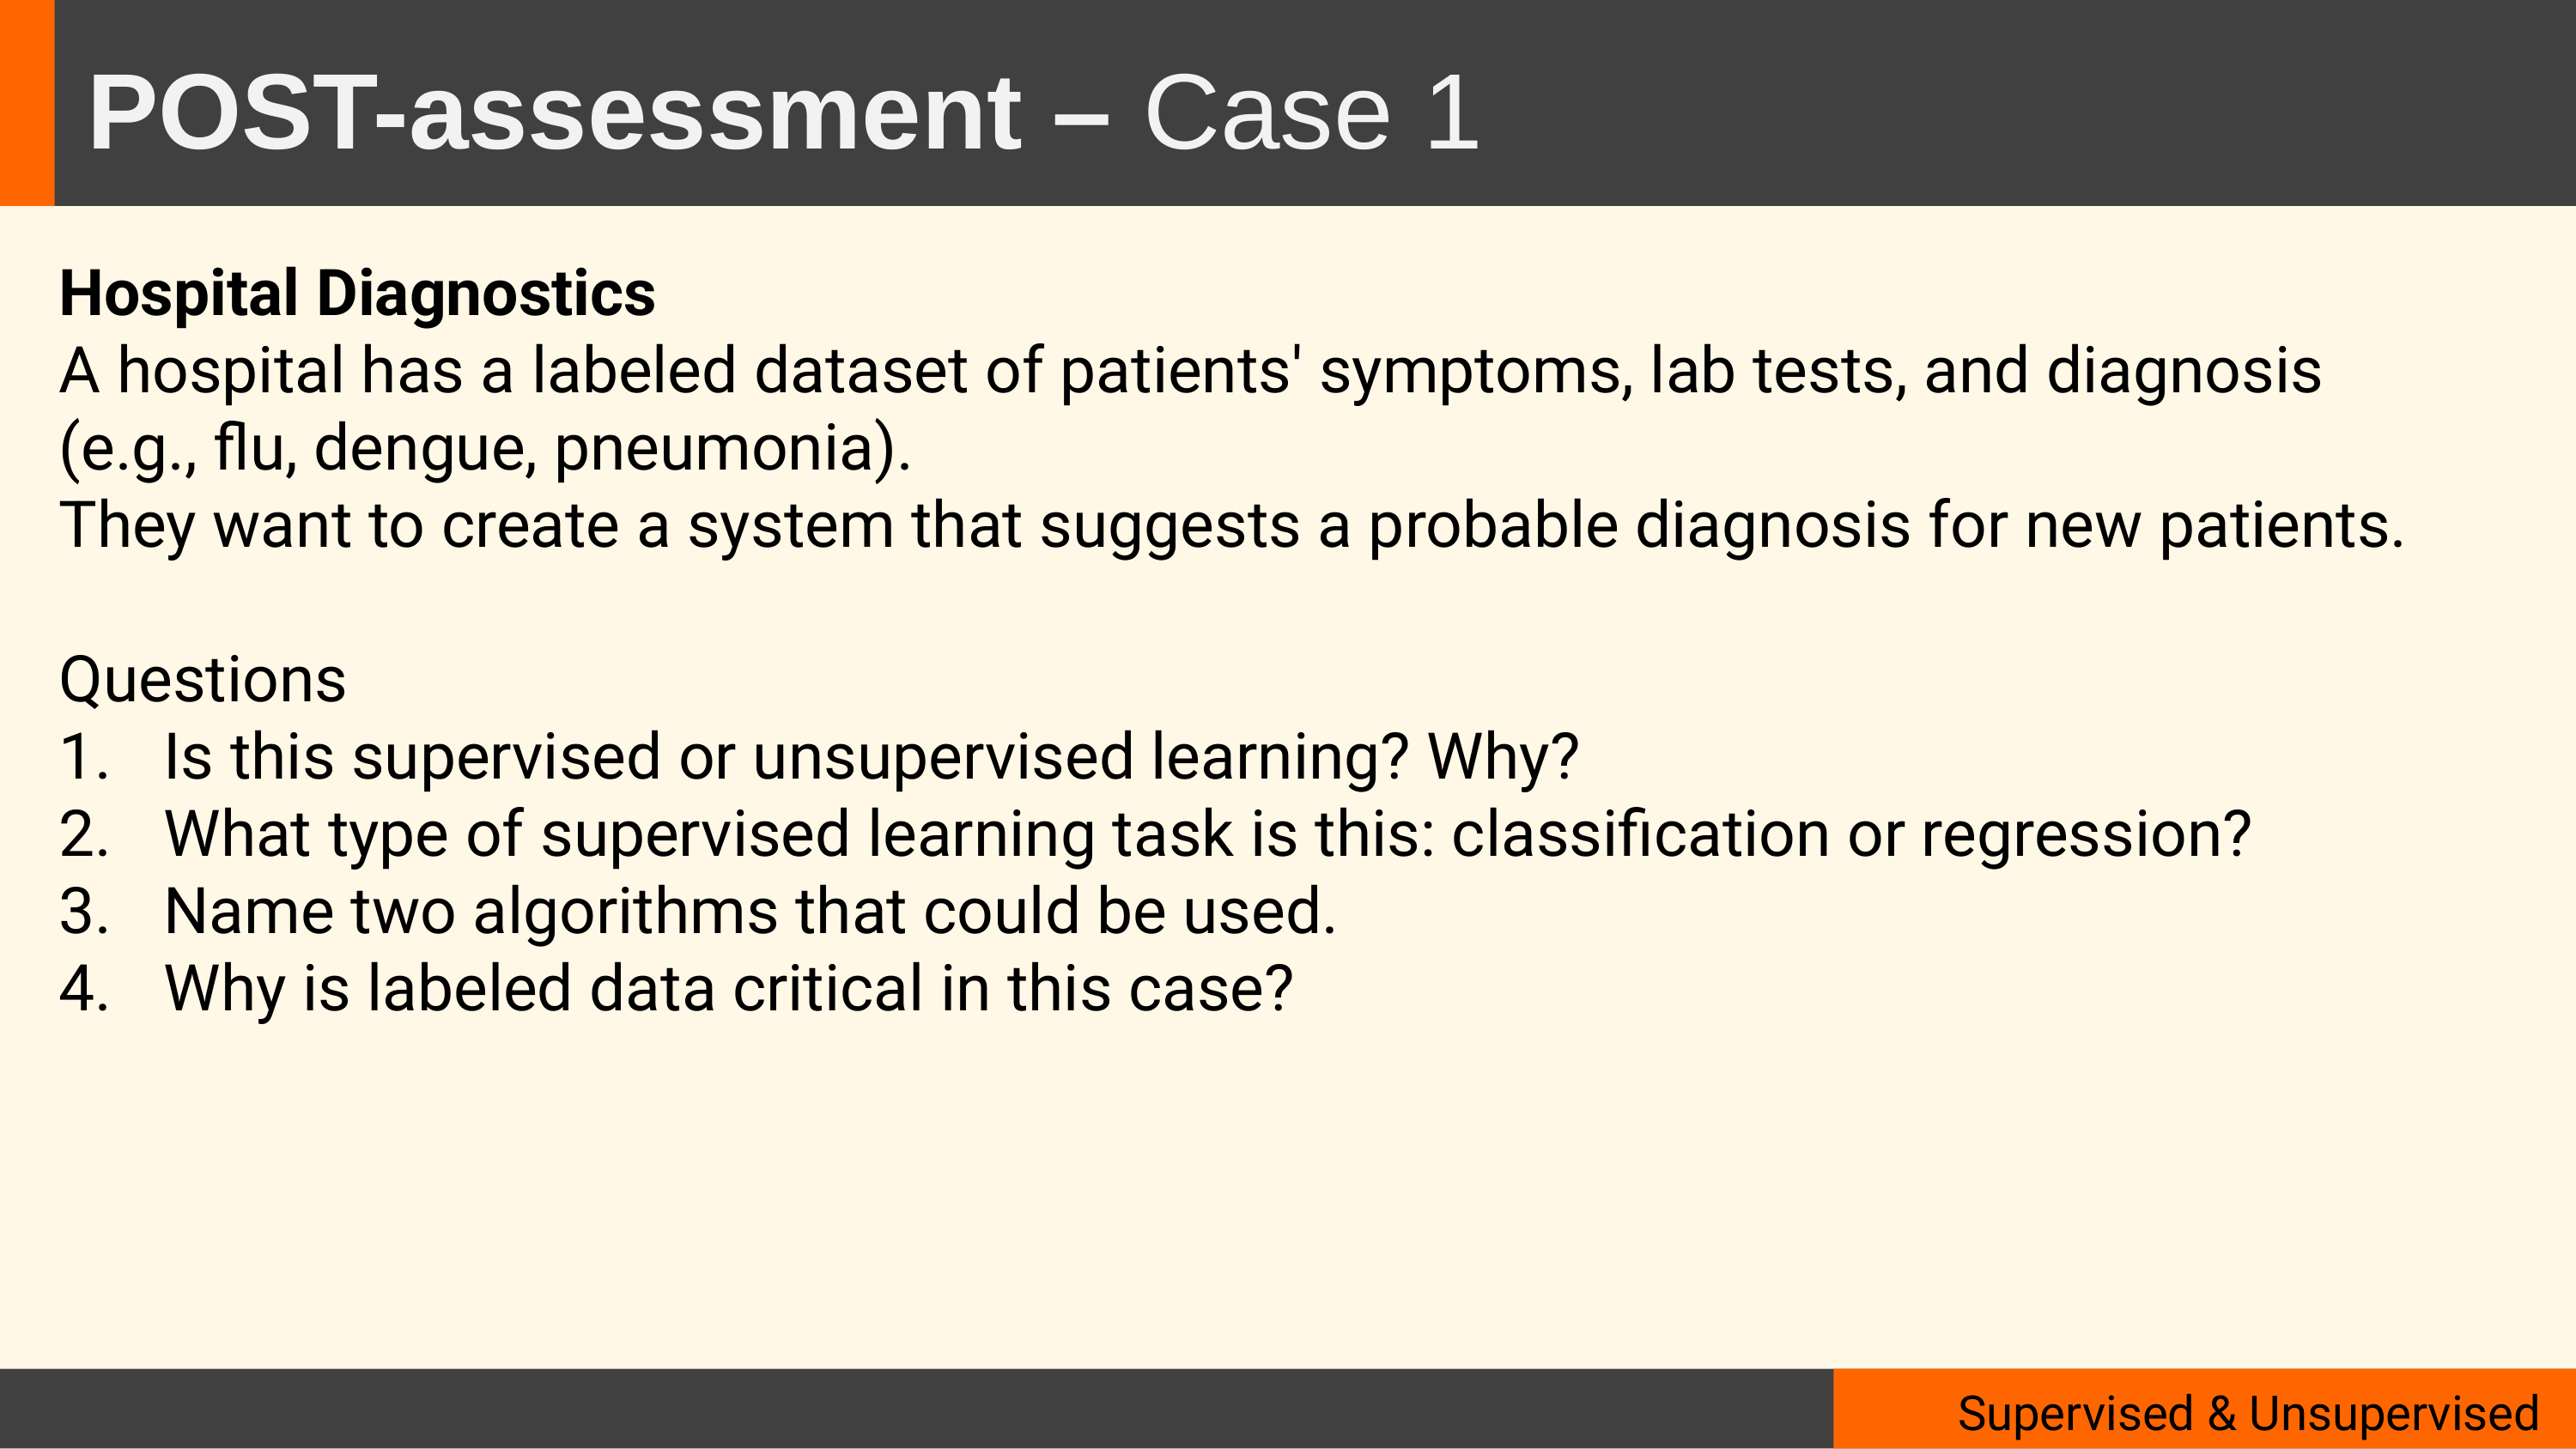

POST-assessment – Case 1
Hospital Diagnostics
A hospital has a labeled dataset of patients' symptoms, lab tests, and diagnosis (e.g., flu, dengue, pneumonia).
They want to create a system that suggests a probable diagnosis for new patients.

Questions
Is this supervised or unsupervised learning? Why?
What type of supervised learning task is this: classification or regression?
Name two algorithms that could be used.
Why is labeled data critical in this case?
Supervised & Unsupervised